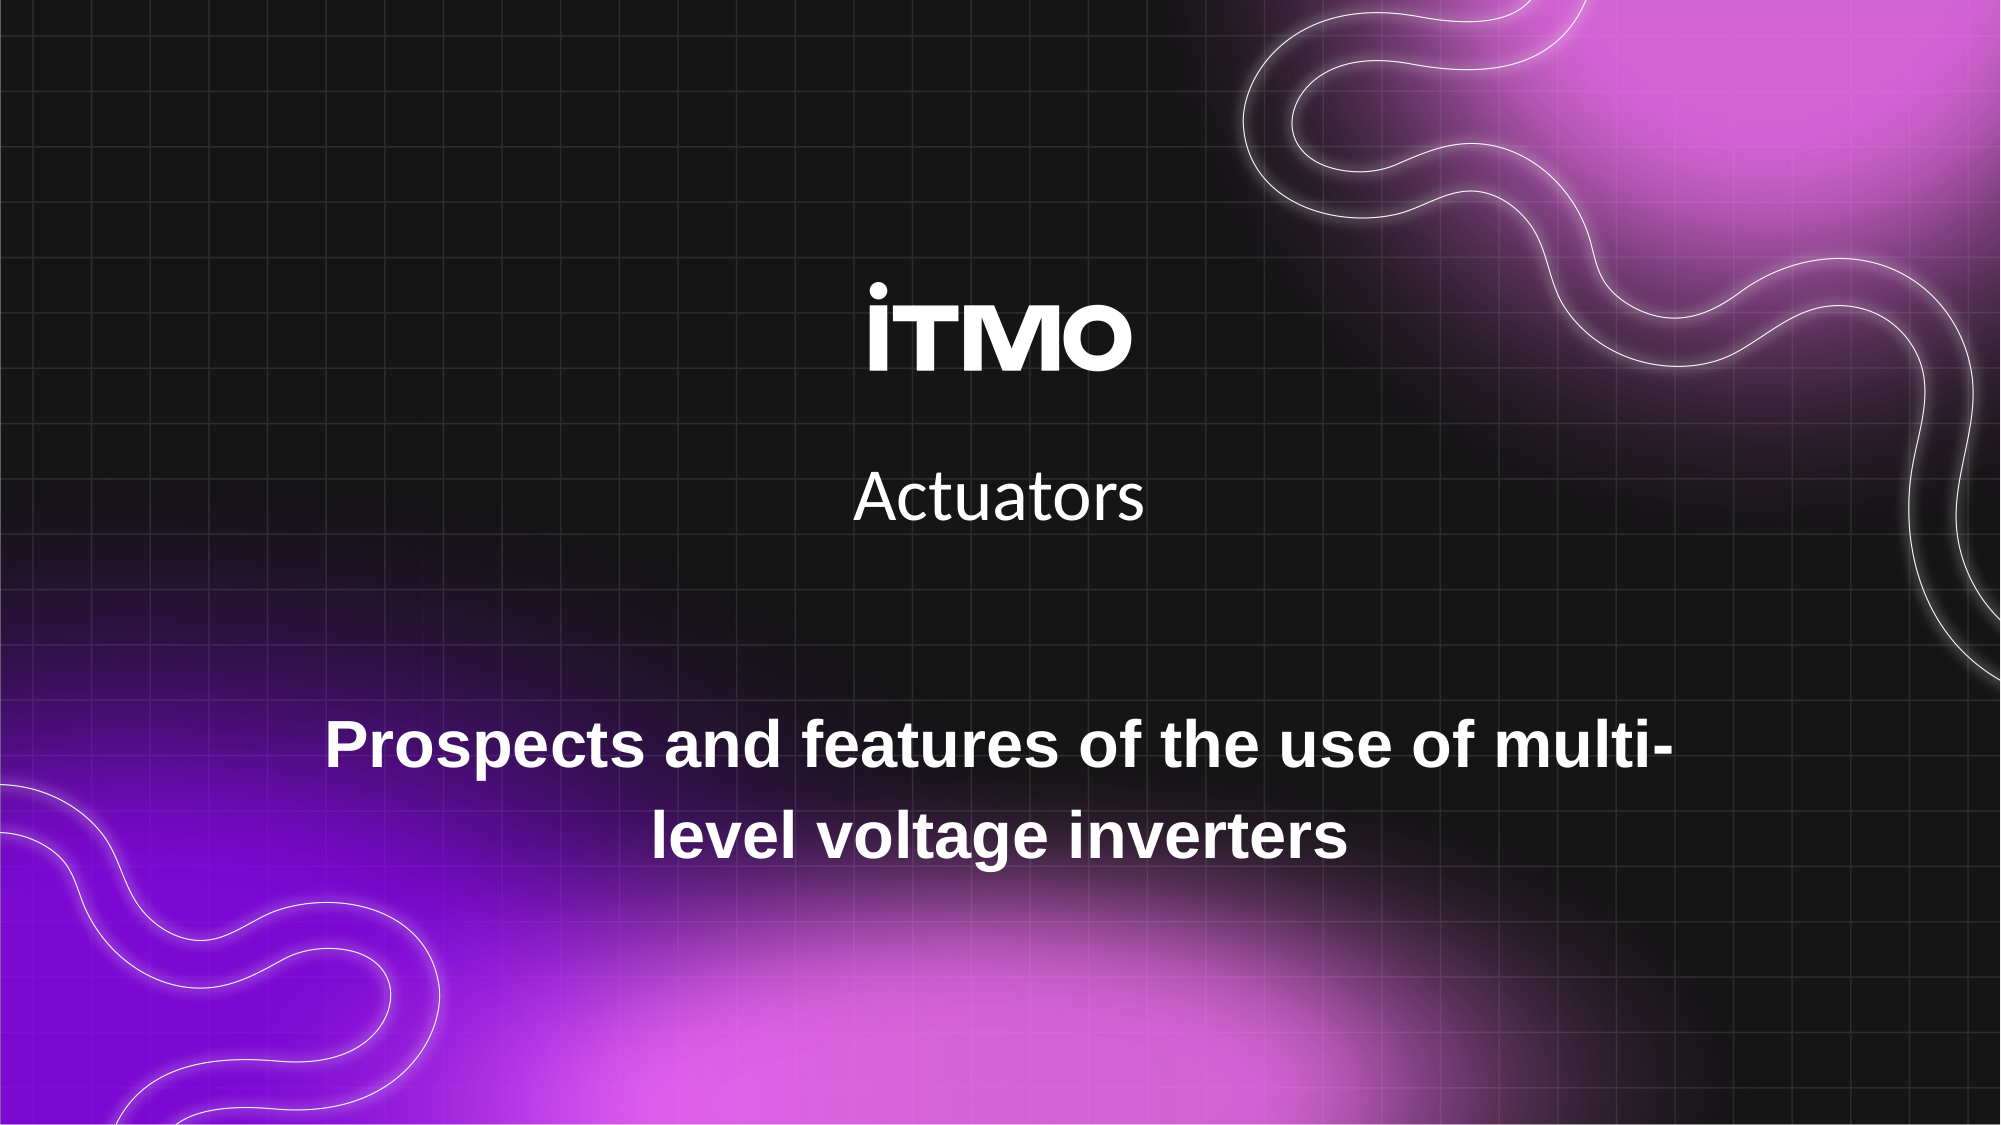

# Prospects and features of the use of multi-level voltage inverters